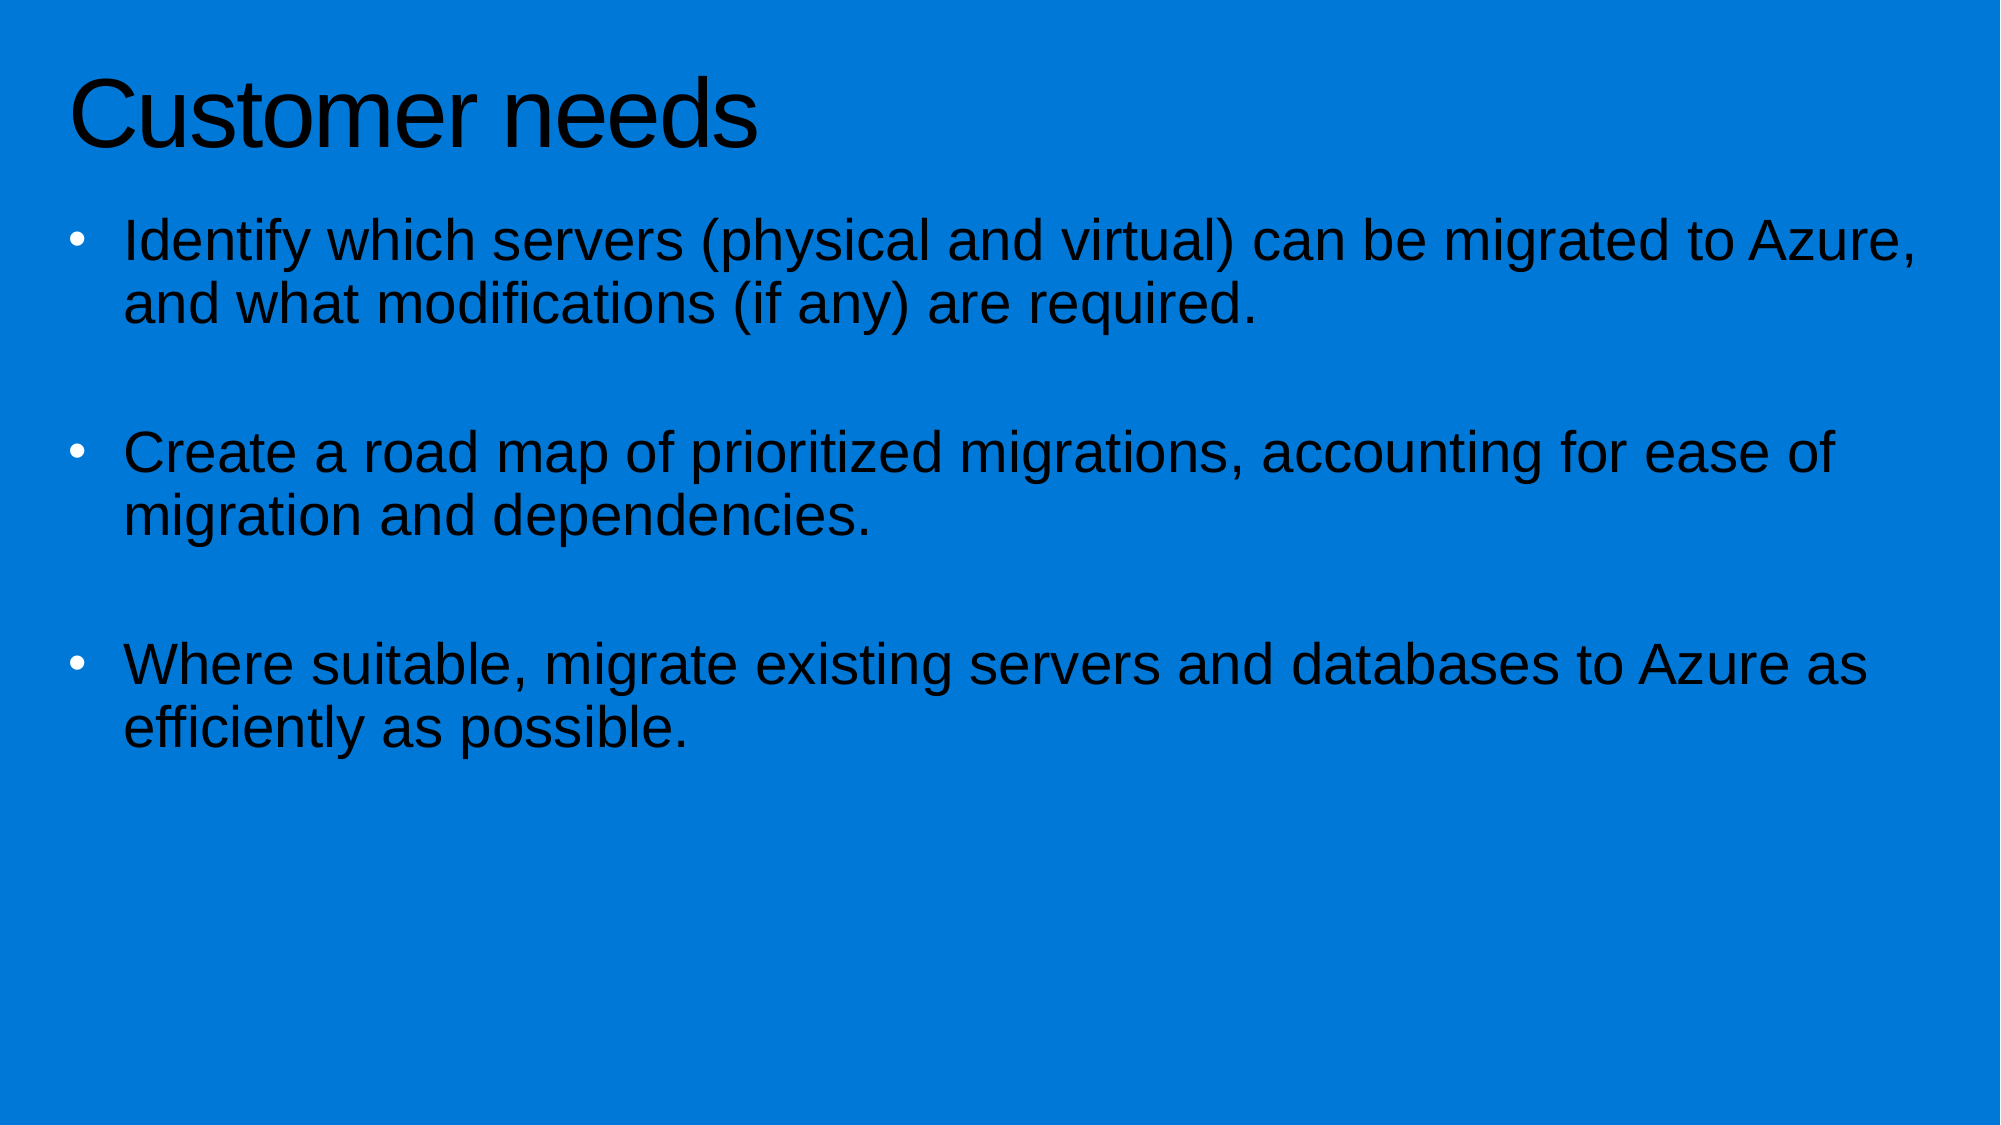

# Customer needs
Identify which servers (physical and virtual) can be migrated to Azure, and what modifications (if any) are required.

Create a road map of prioritized migrations, accounting for ease of migration and dependencies.

Where suitable, migrate existing servers and databases to Azure as efficiently as possible.